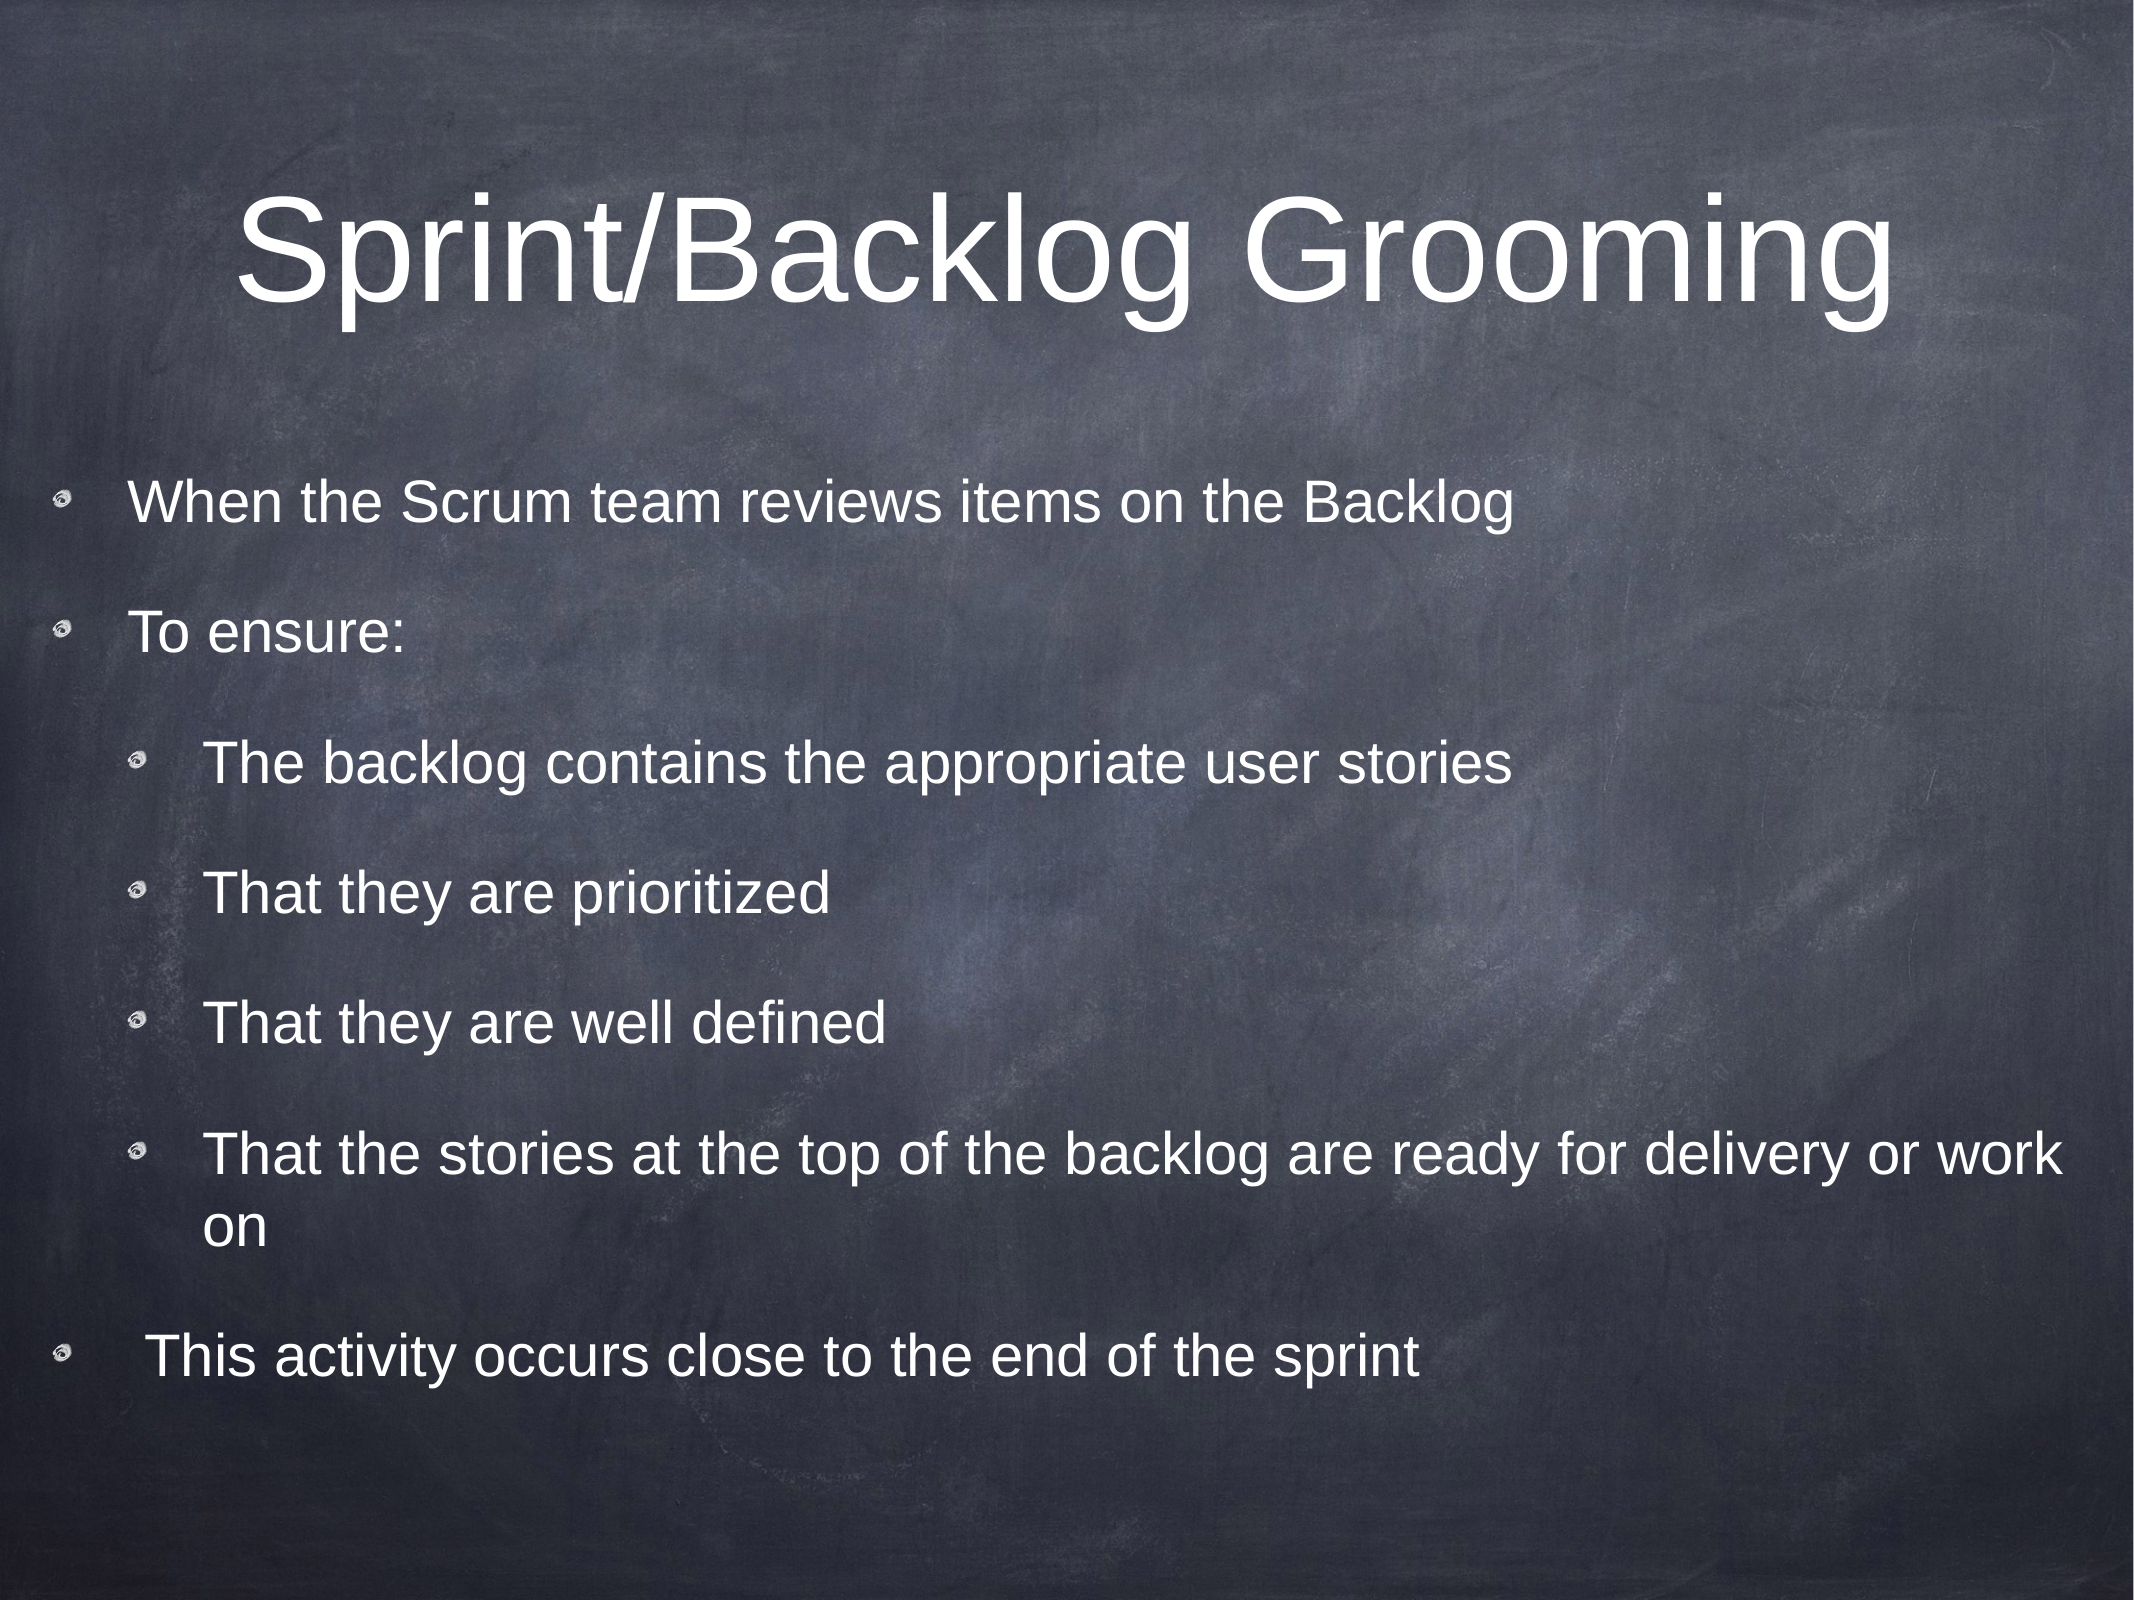

# Sprint/Backlog Grooming
When the Scrum team reviews items on the Backlog
To ensure:
The backlog contains the appropriate user stories
That they are prioritized
That they are well defined
That the stories at the top of the backlog are ready for delivery or work on
 This activity occurs close to the end of the sprint